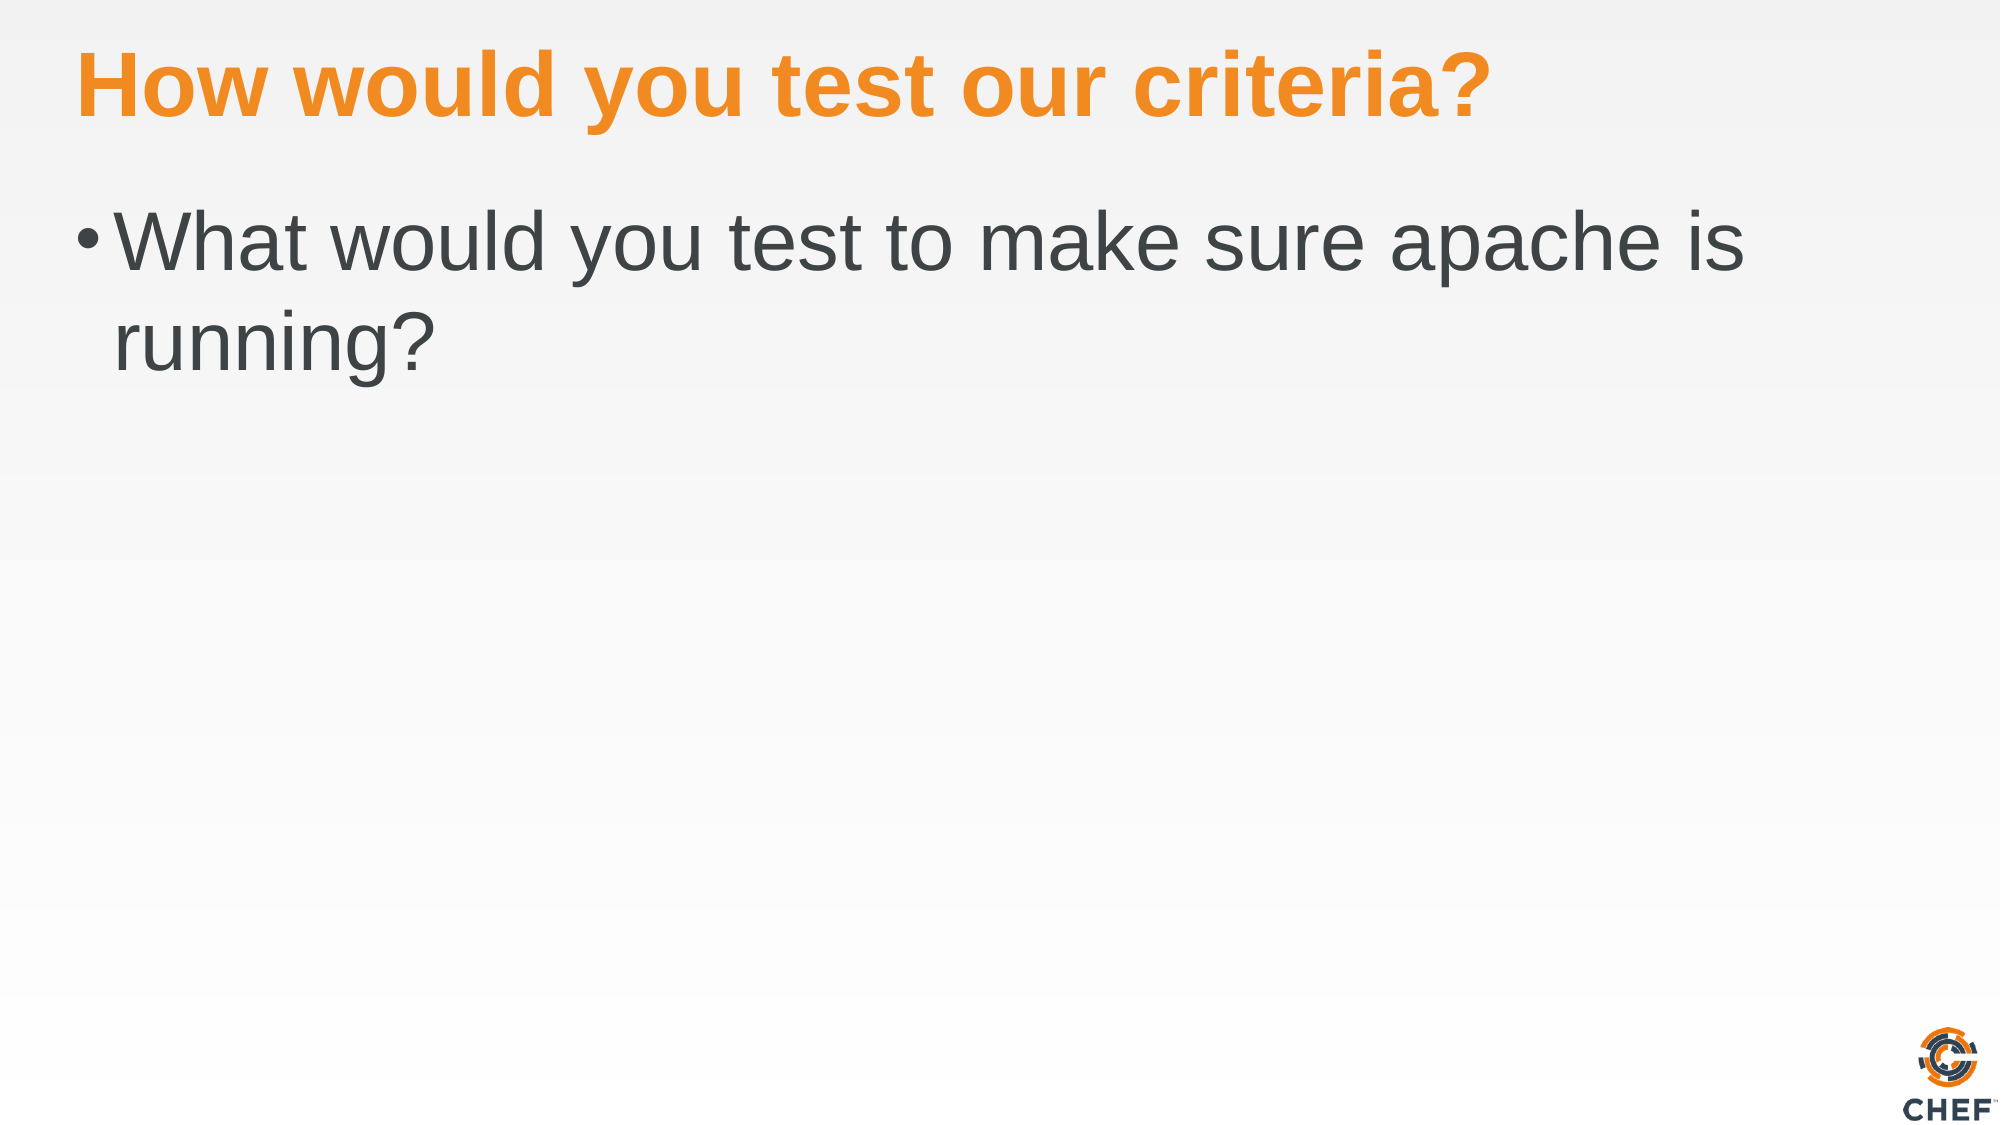

# How would you test our criteria?
What would you test to make sure apache is running?